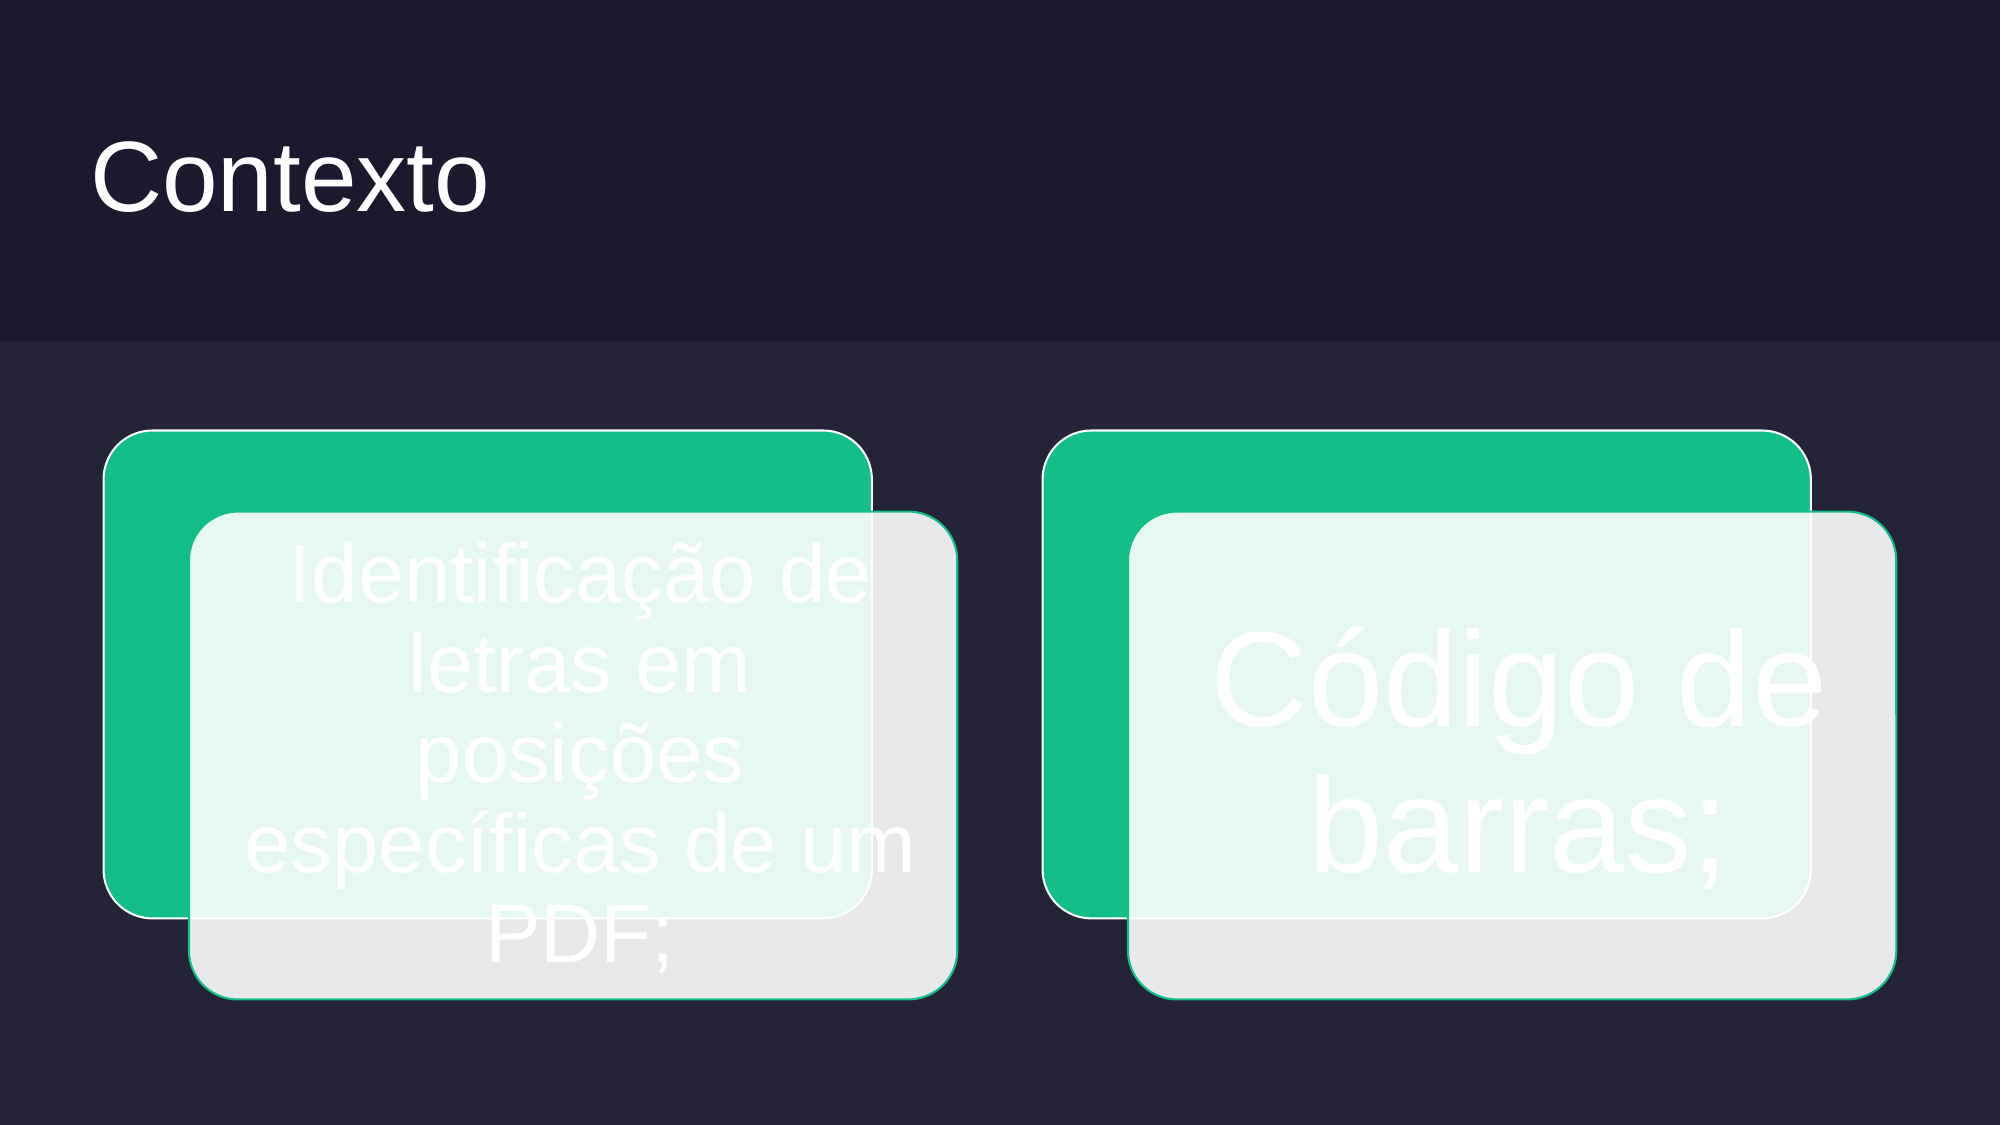

# Contexto

Identificação de letras em posições específicas de um PDF;
Código de barras;
5